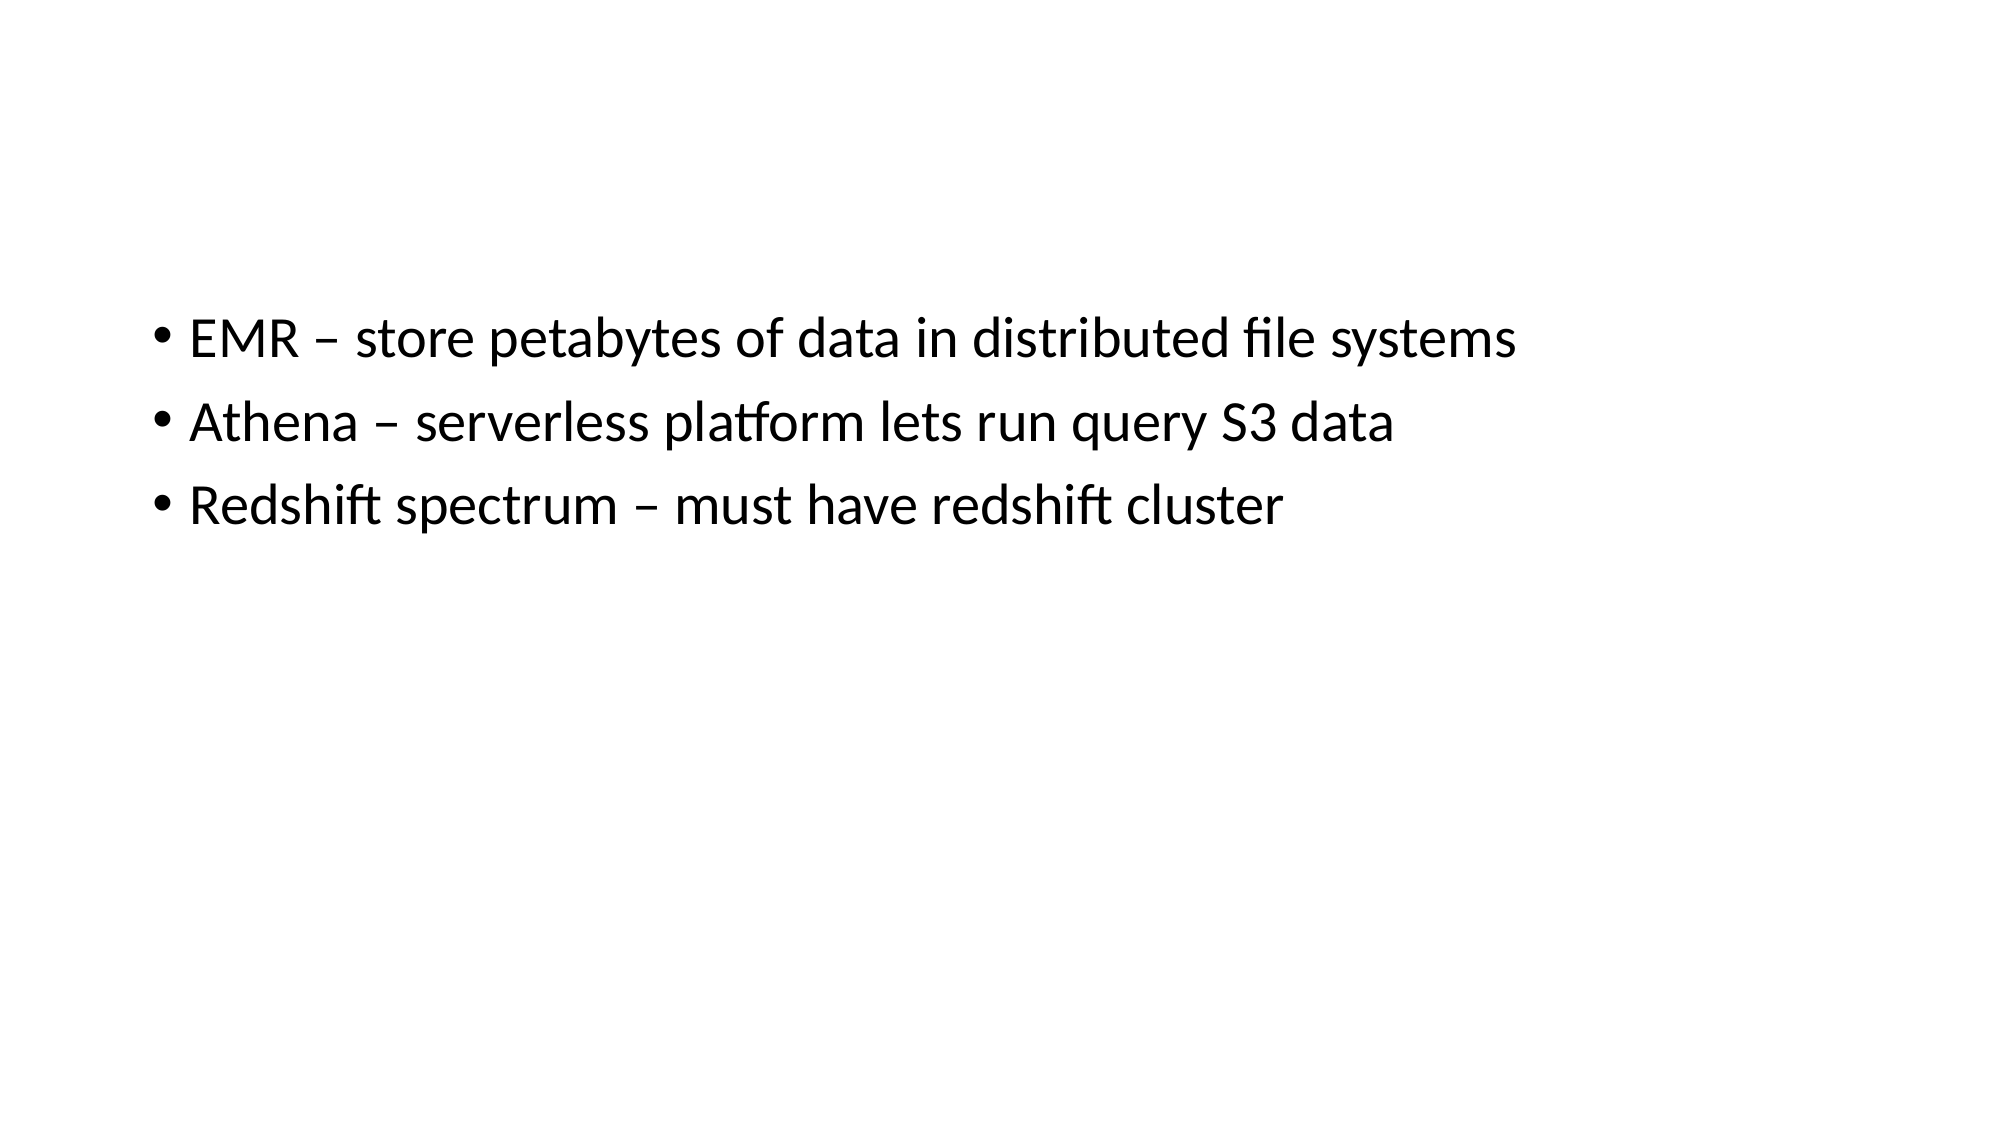

#
EMR – store petabytes of data in distributed file systems
Athena – serverless platform lets run query S3 data
Redshift spectrum – must have redshift cluster